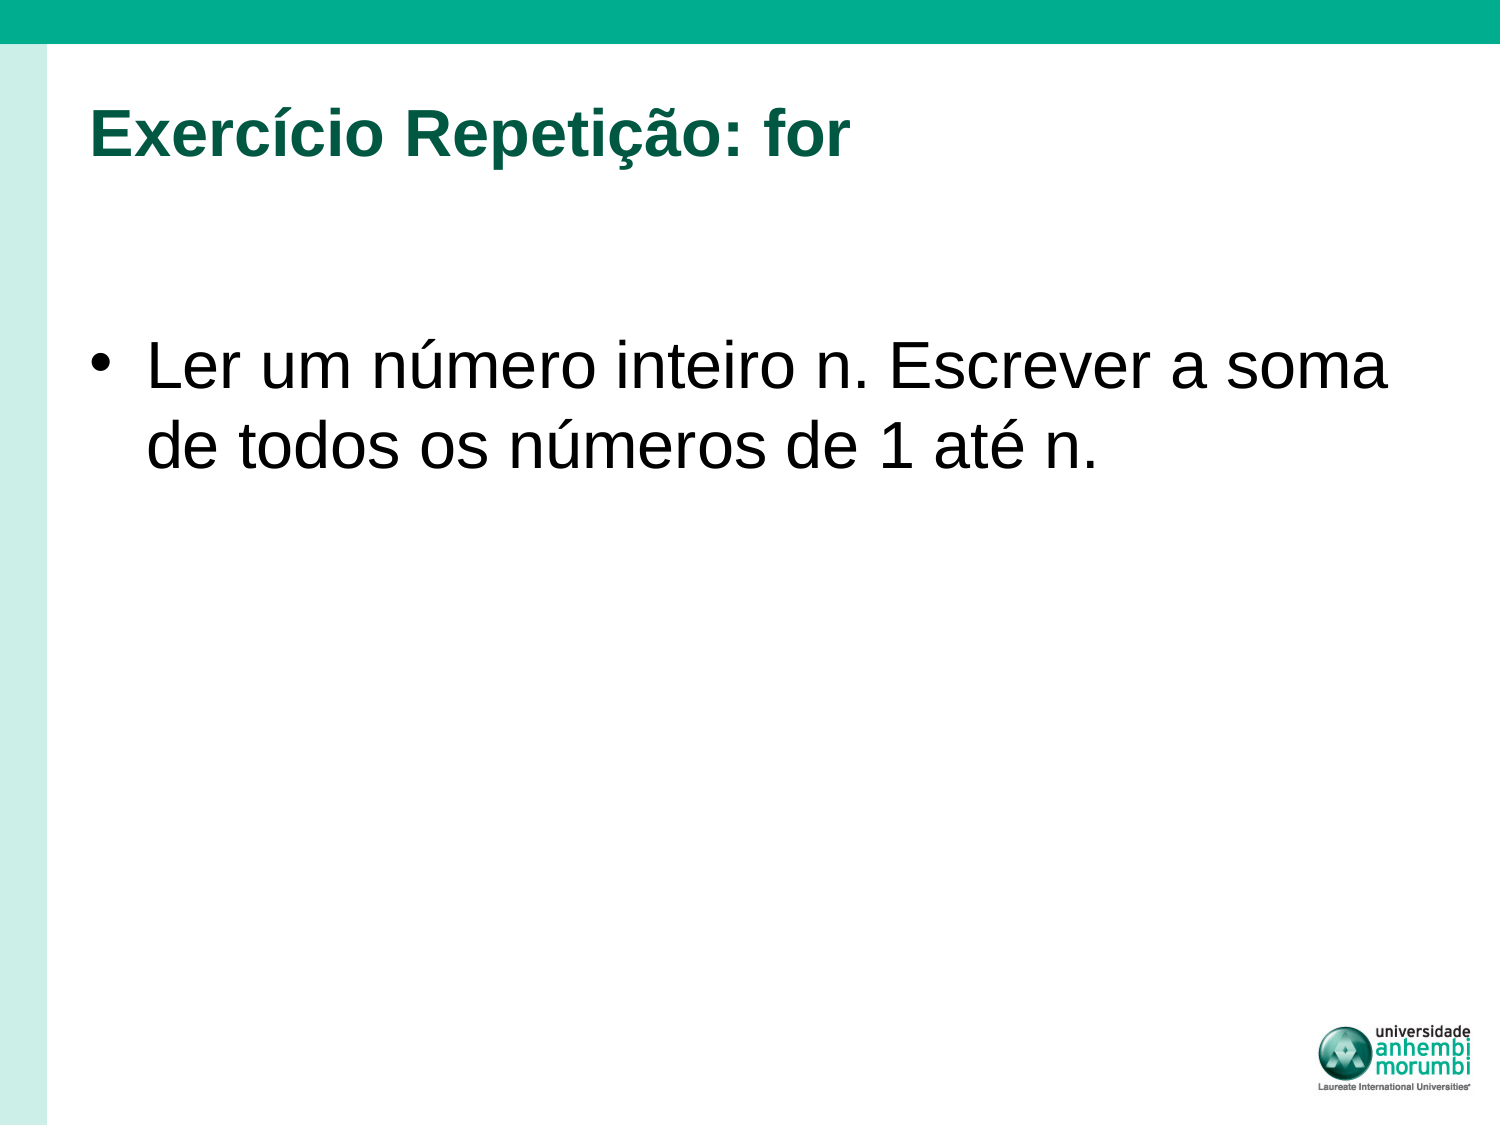

# Exercício Repetição: for
Ler um número inteiro n. Escrever a soma de todos os números de 1 até n.